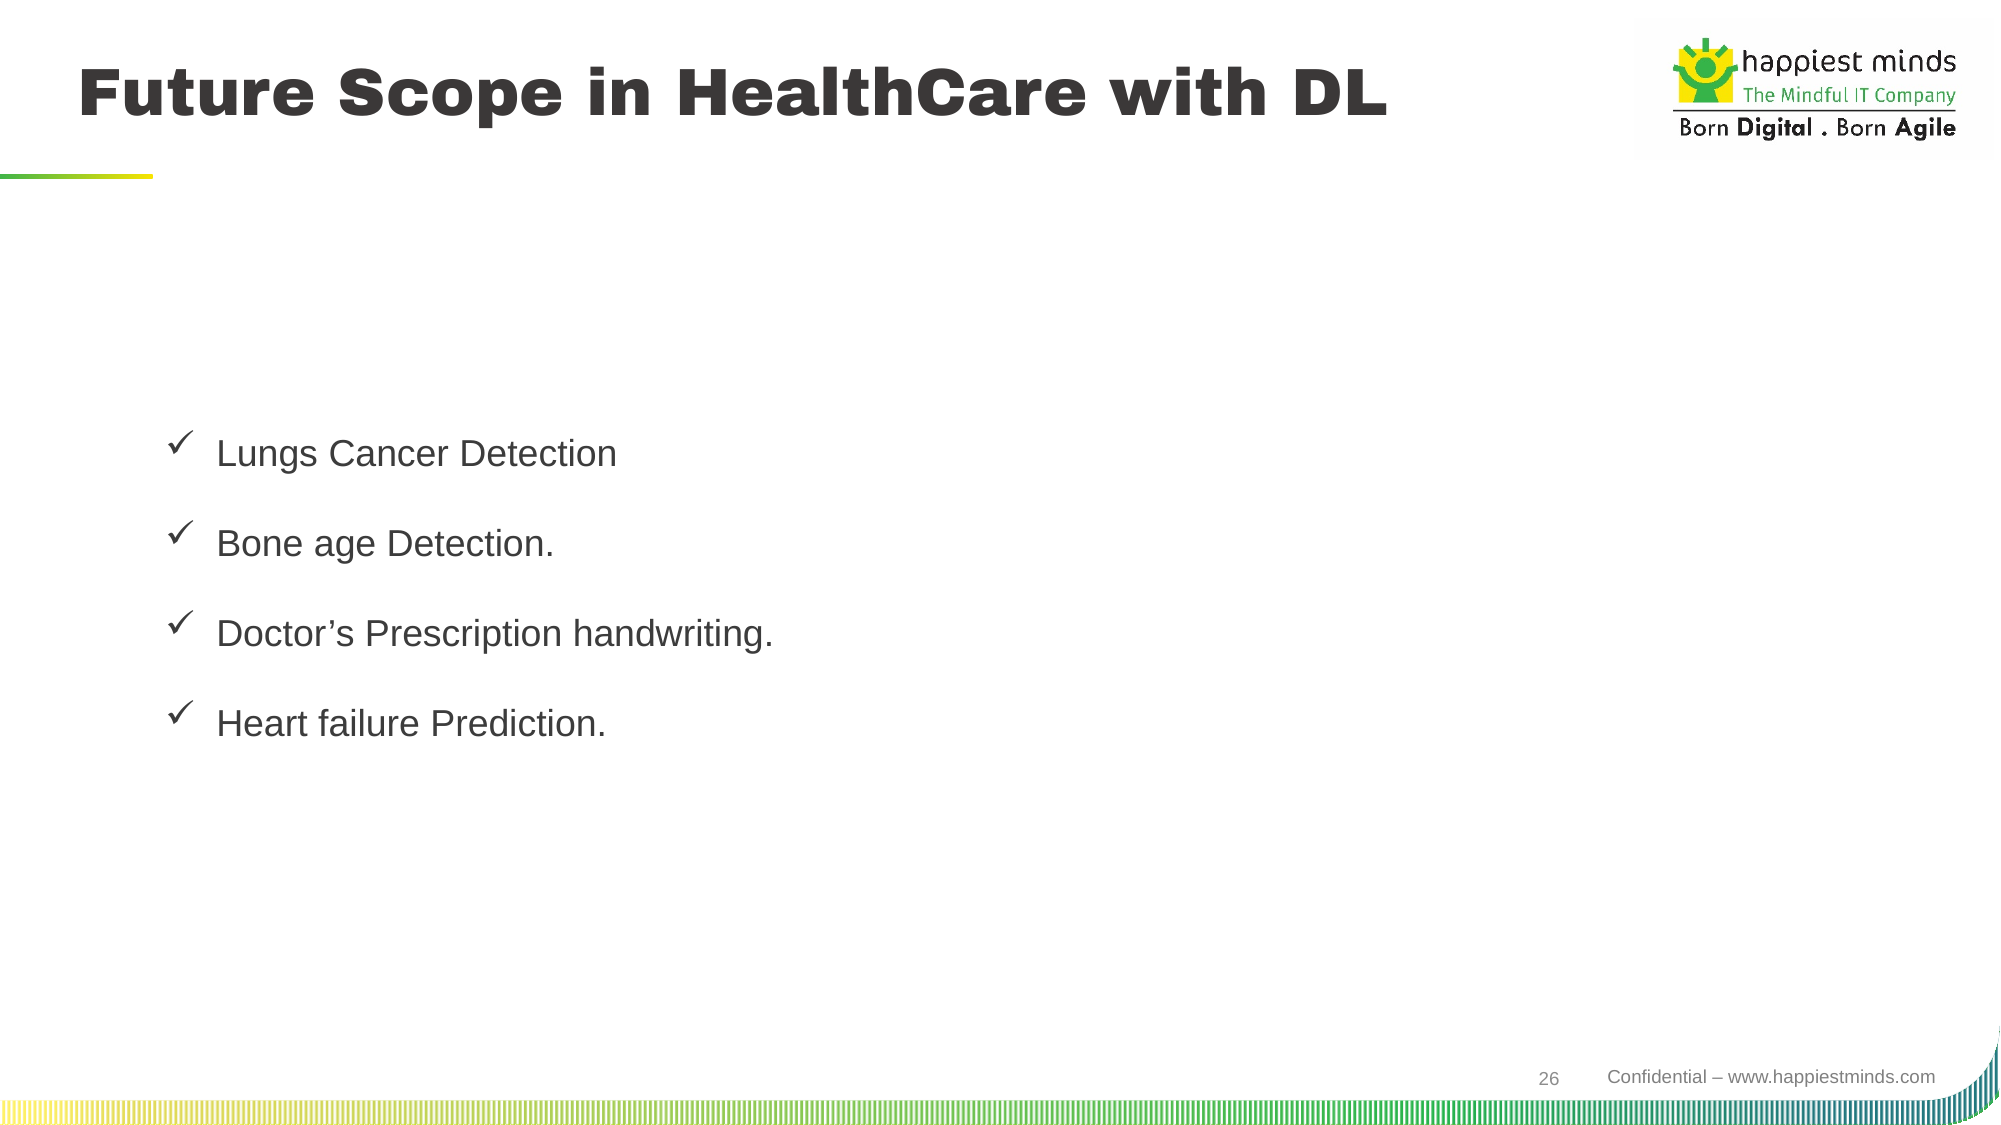

Future Scope in HealthCare with DL
Lungs Cancer Detection

Bone age Detection.

Doctor’s Prescription handwriting.

Heart failure Prediction.

26